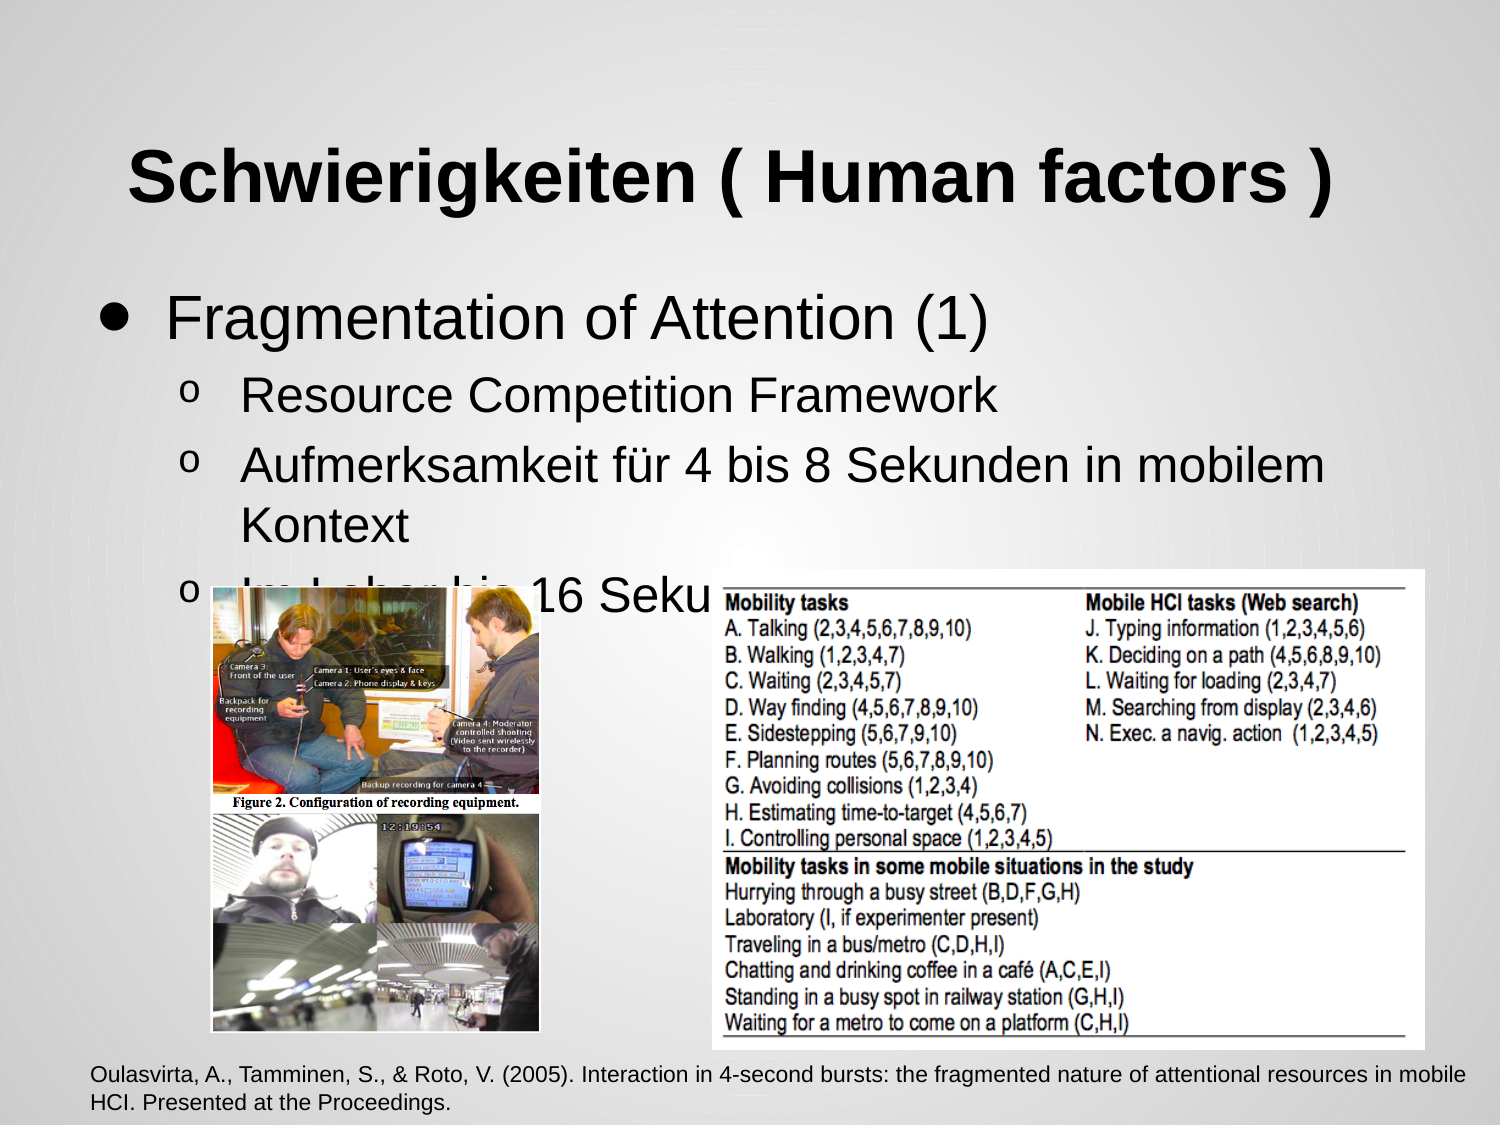

# Schwierigkeiten ( Human factors )
Fragmentation of Attention (1)
Resource Competition Framework
Aufmerksamkeit für 4 bis 8 Sekunden in mobilem Kontext
Im Labor bis 16 Sekunden

Oulasvirta, A., Tamminen, S., & Roto, V. (2005). Interaction in 4-second bursts: the fragmented nature of attentional resources in mobile HCI. Presented at the Proceedings.